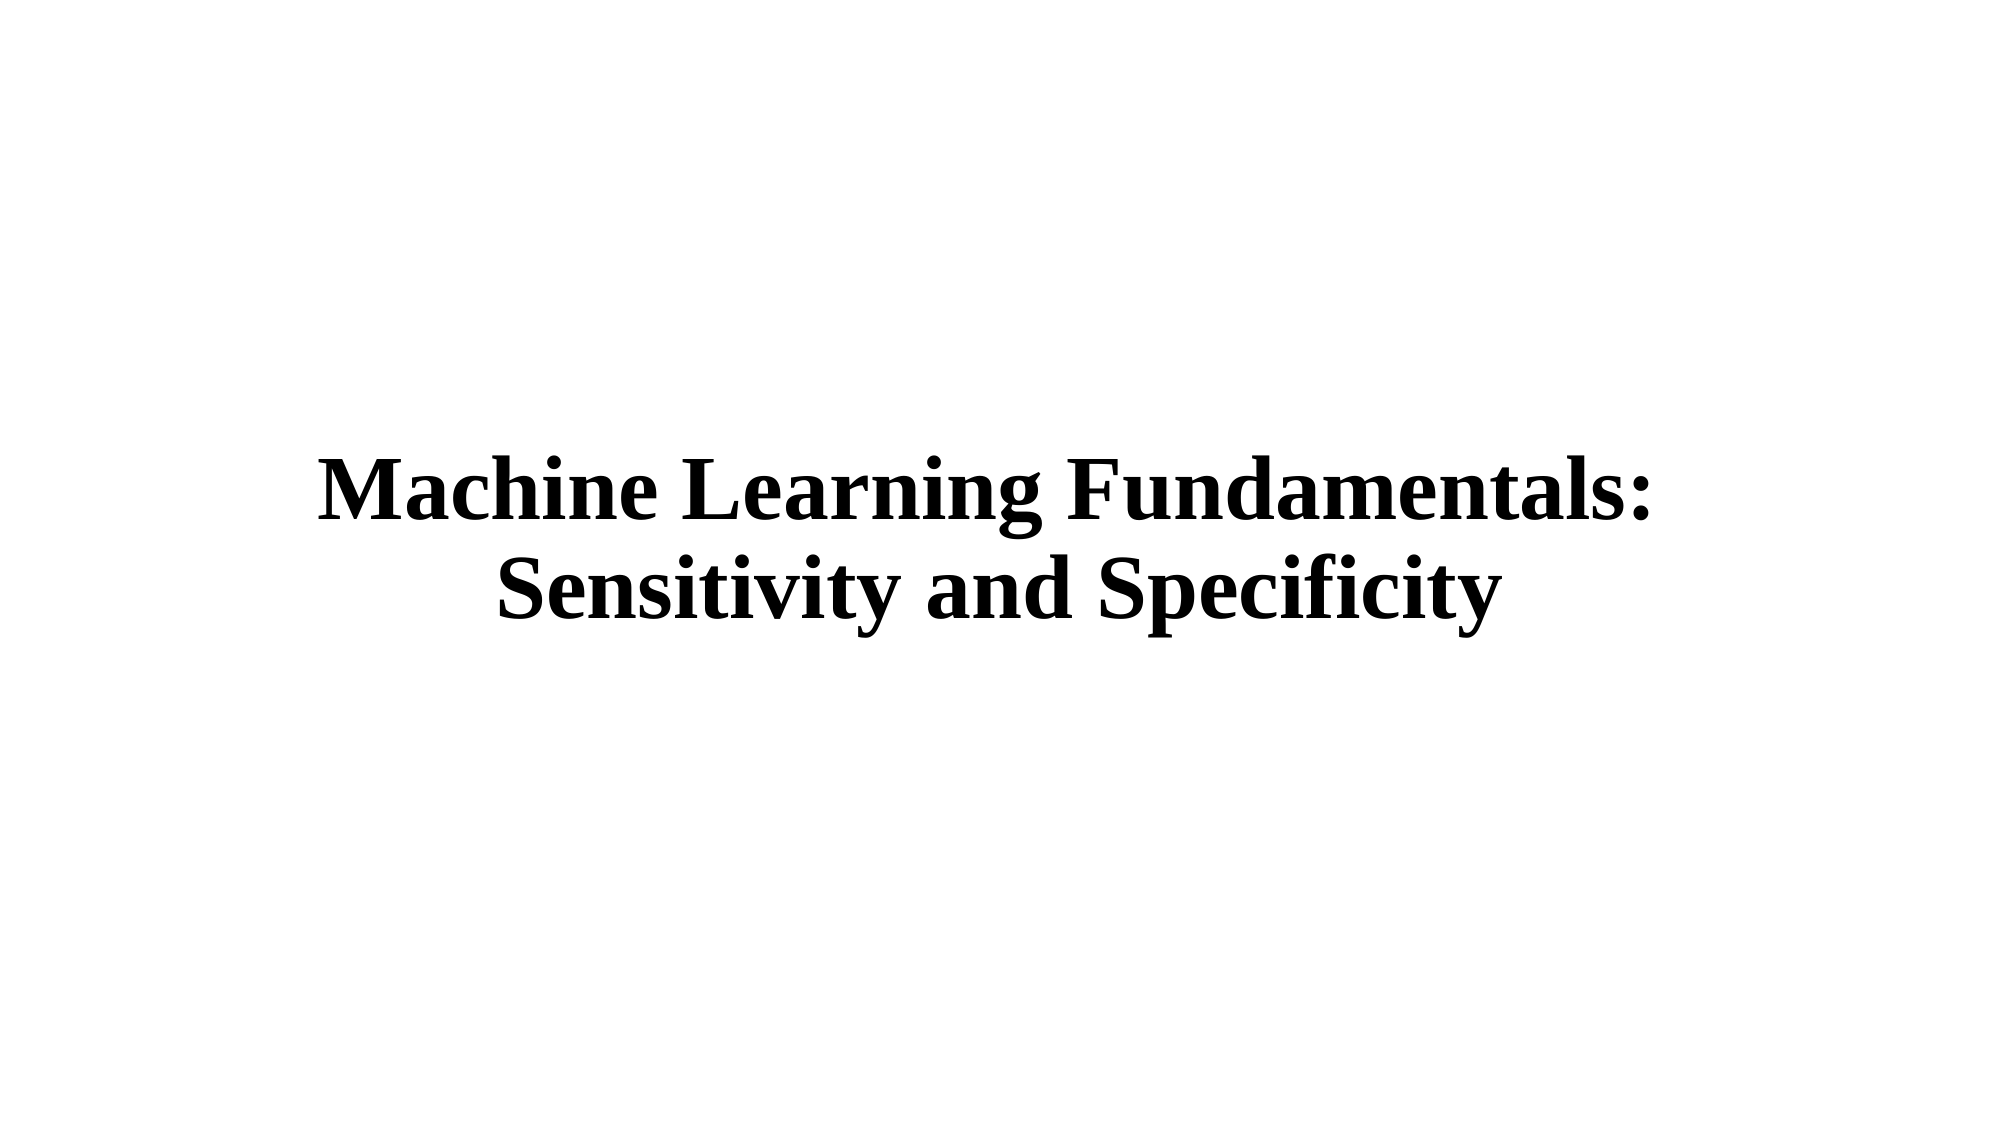

# Machine Learning Fundamentals: Sensitivity and Specificity